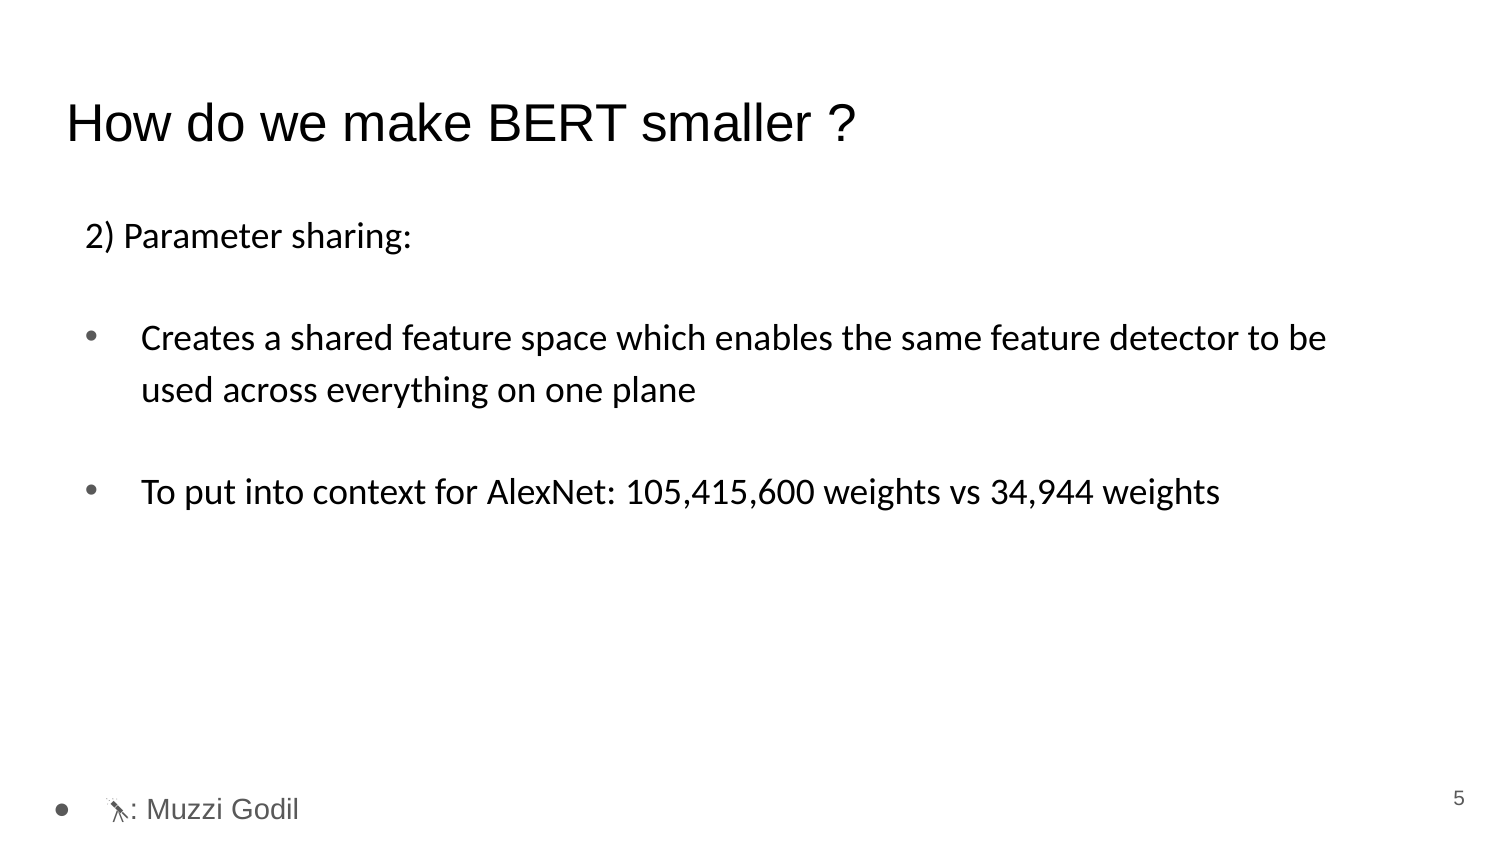

# How do we make BERT smaller ?

2) Parameter sharing:

Creates a shared feature space which enables the same feature detector to be used across everything on one plane

To put into context for AlexNet: 105,415,600‬ weights vs 34,944 weights

5
🔭: Muzzi Godil